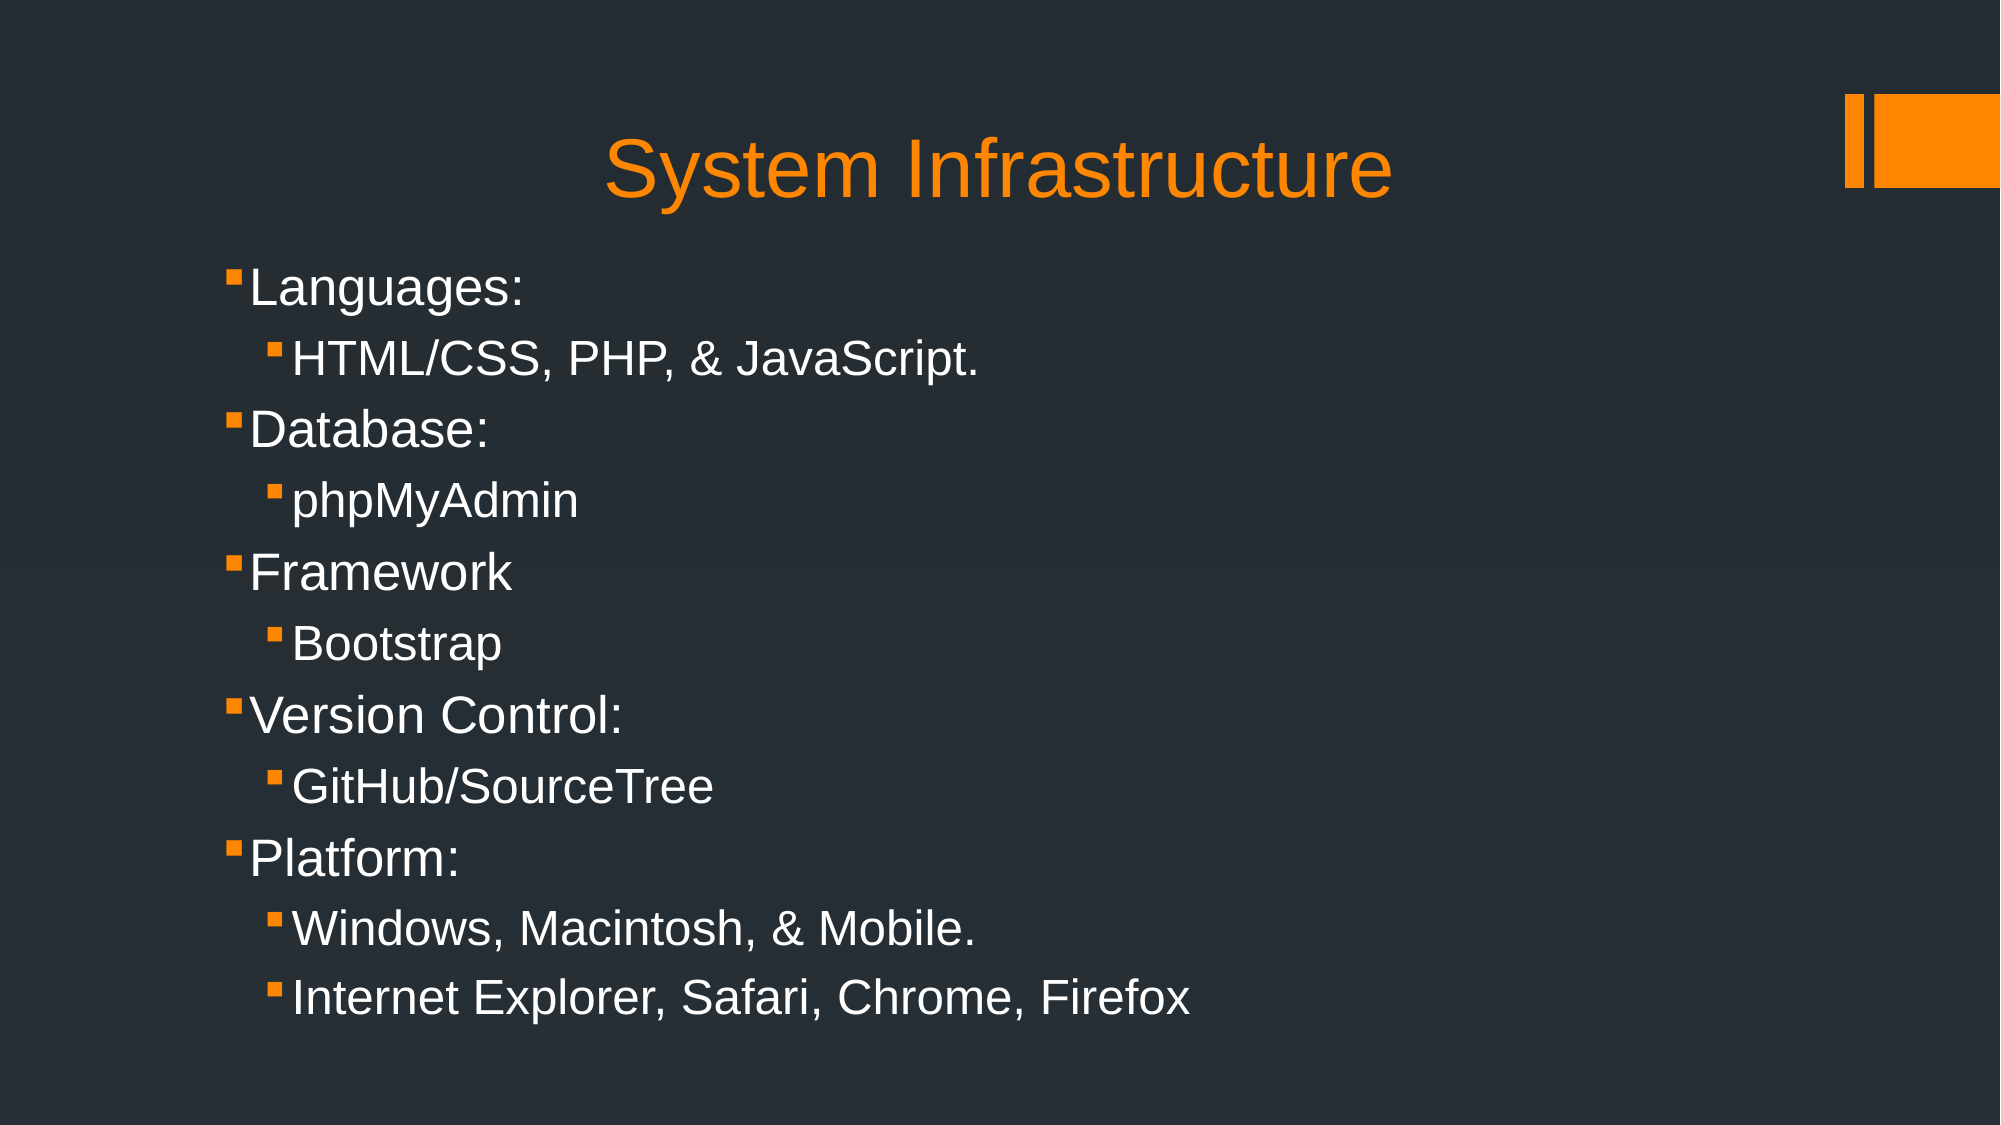

# System Infrastructure
Languages:
HTML/CSS, PHP, & JavaScript.
Database:
phpMyAdmin
Framework
Bootstrap
Version Control:
GitHub/SourceTree
Platform:
Windows, Macintosh, & Mobile.
Internet Explorer, Safari, Chrome, Firefox